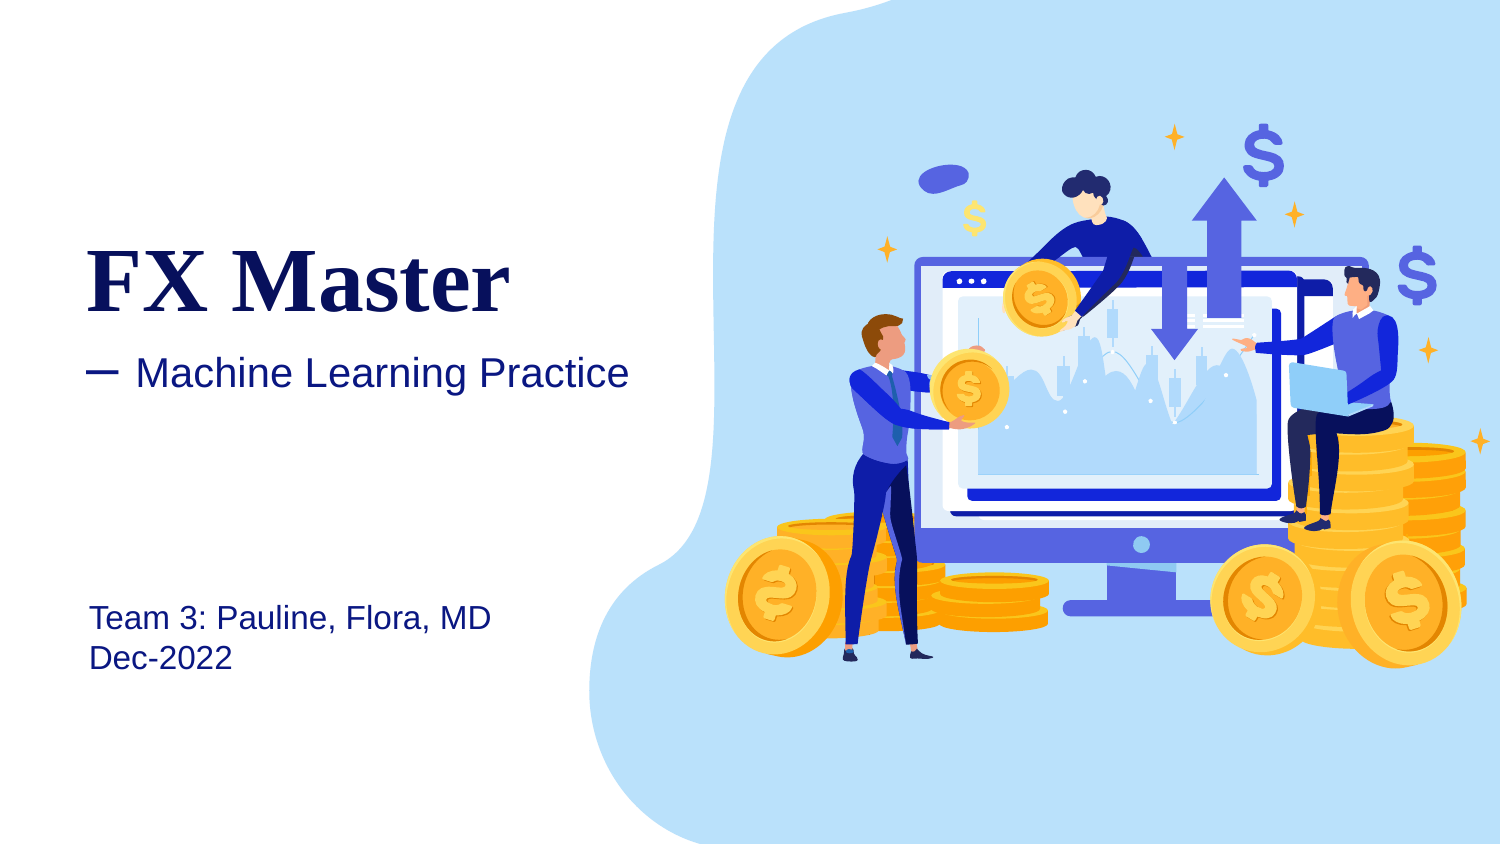

# FX Master – Machine Learning Practice

Team 3: Pauline, Flora, MD
Dec-2022